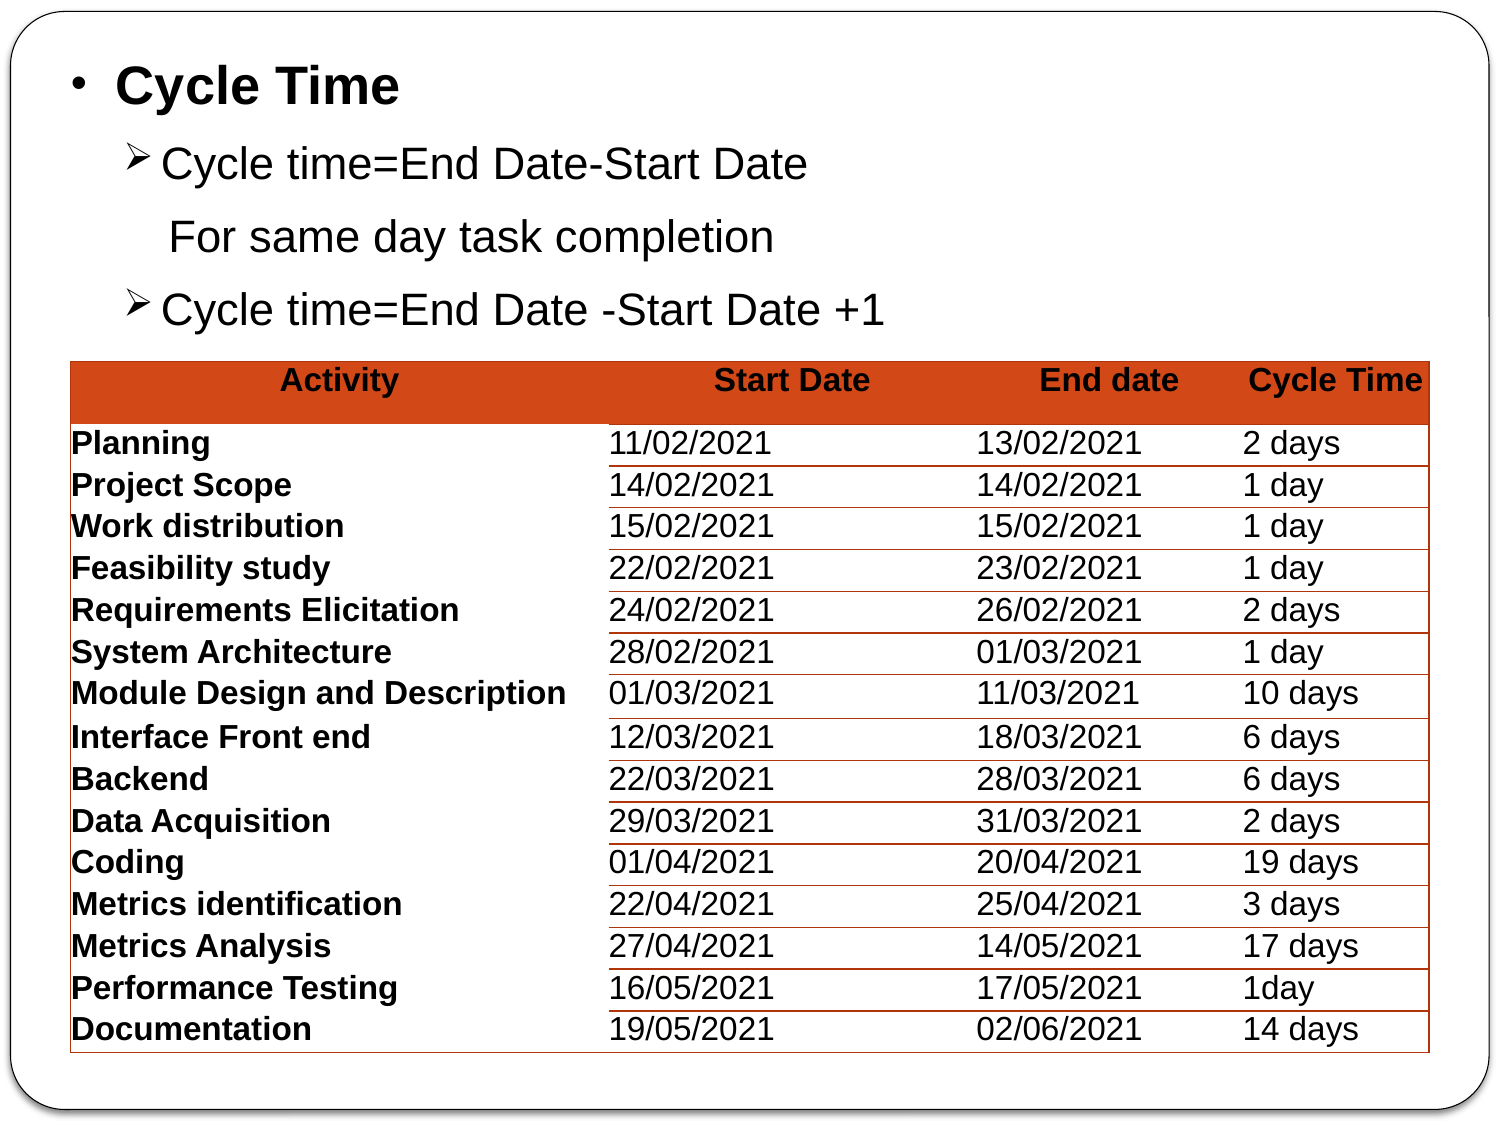

Cycle Time
Cycle time=End Date-Start Date
For same day task completion
Cycle time=End Date -Start Date +1
| Activity | Start Date | End date | Cycle Time |
| --- | --- | --- | --- |
| Planning | 11/02/2021 | 13/02/2021 | 2 days |
| Project Scope | 14/02/2021 | 14/02/2021 | 1 day |
| Work distribution | 15/02/2021 | 15/02/2021 | 1 day |
| Feasibility study | 22/02/2021 | 23/02/2021 | 1 day |
| Requirements Elicitation | 24/02/2021 | 26/02/2021 | 2 days |
| System Architecture | 28/02/2021 | 01/03/2021 | 1 day |
| Module Design and Description | 01/03/2021 | 11/03/2021 | 10 days |
| Interface Front end | 12/03/2021 | 18/03/2021 | 6 days |
| Backend | 22/03/2021 | 28/03/2021 | 6 days |
| Data Acquisition | 29/03/2021 | 31/03/2021 | 2 days |
| Coding | 01/04/2021 | 20/04/2021 | 19 days |
| Metrics identification | 22/04/2021 | 25/04/2021 | 3 days |
| Metrics Analysis | 27/04/2021 | 14/05/2021 | 17 days |
| Performance Testing | 16/05/2021 | 17/05/2021 | 1day |
| Documentation | 19/05/2021 | 02/06/2021 | 14 days |